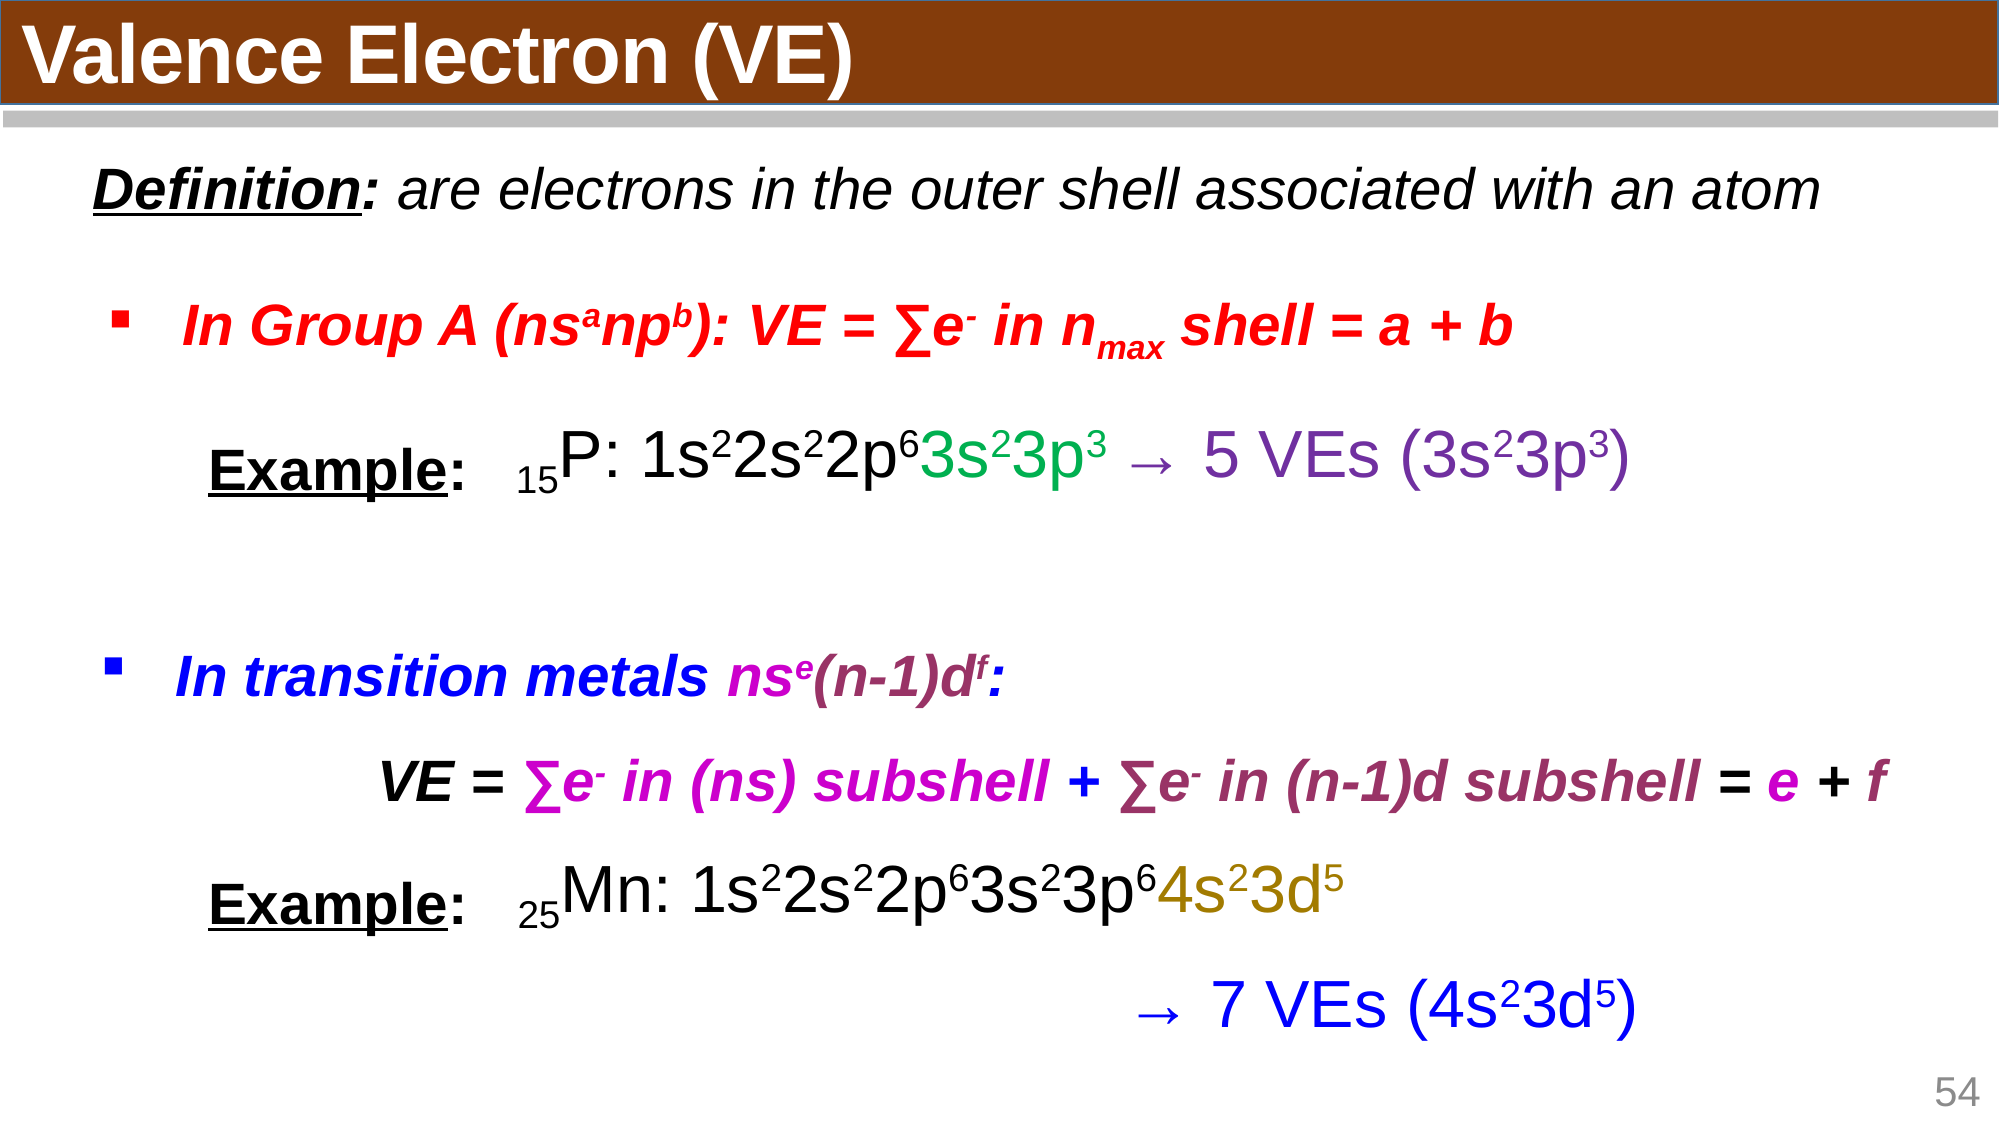

Valence Electron (VE)

Definition: are electrons in the outer shell associated with an atom
In Group A (nsanpb): VE = ∑e- in nmax shell = a + b
Example:
15P: 1s22s22p63s23p3 → 5 VEs (3s23p3)
In transition metals nse(n-1)df:
                 VE = ∑e- in (ns) subshell + ∑e- in (n-1)d subshell = e + f
Example:
25Mn: 1s22s22p63s23p64s23d5
→ 7 VEs (4s23d5)
54